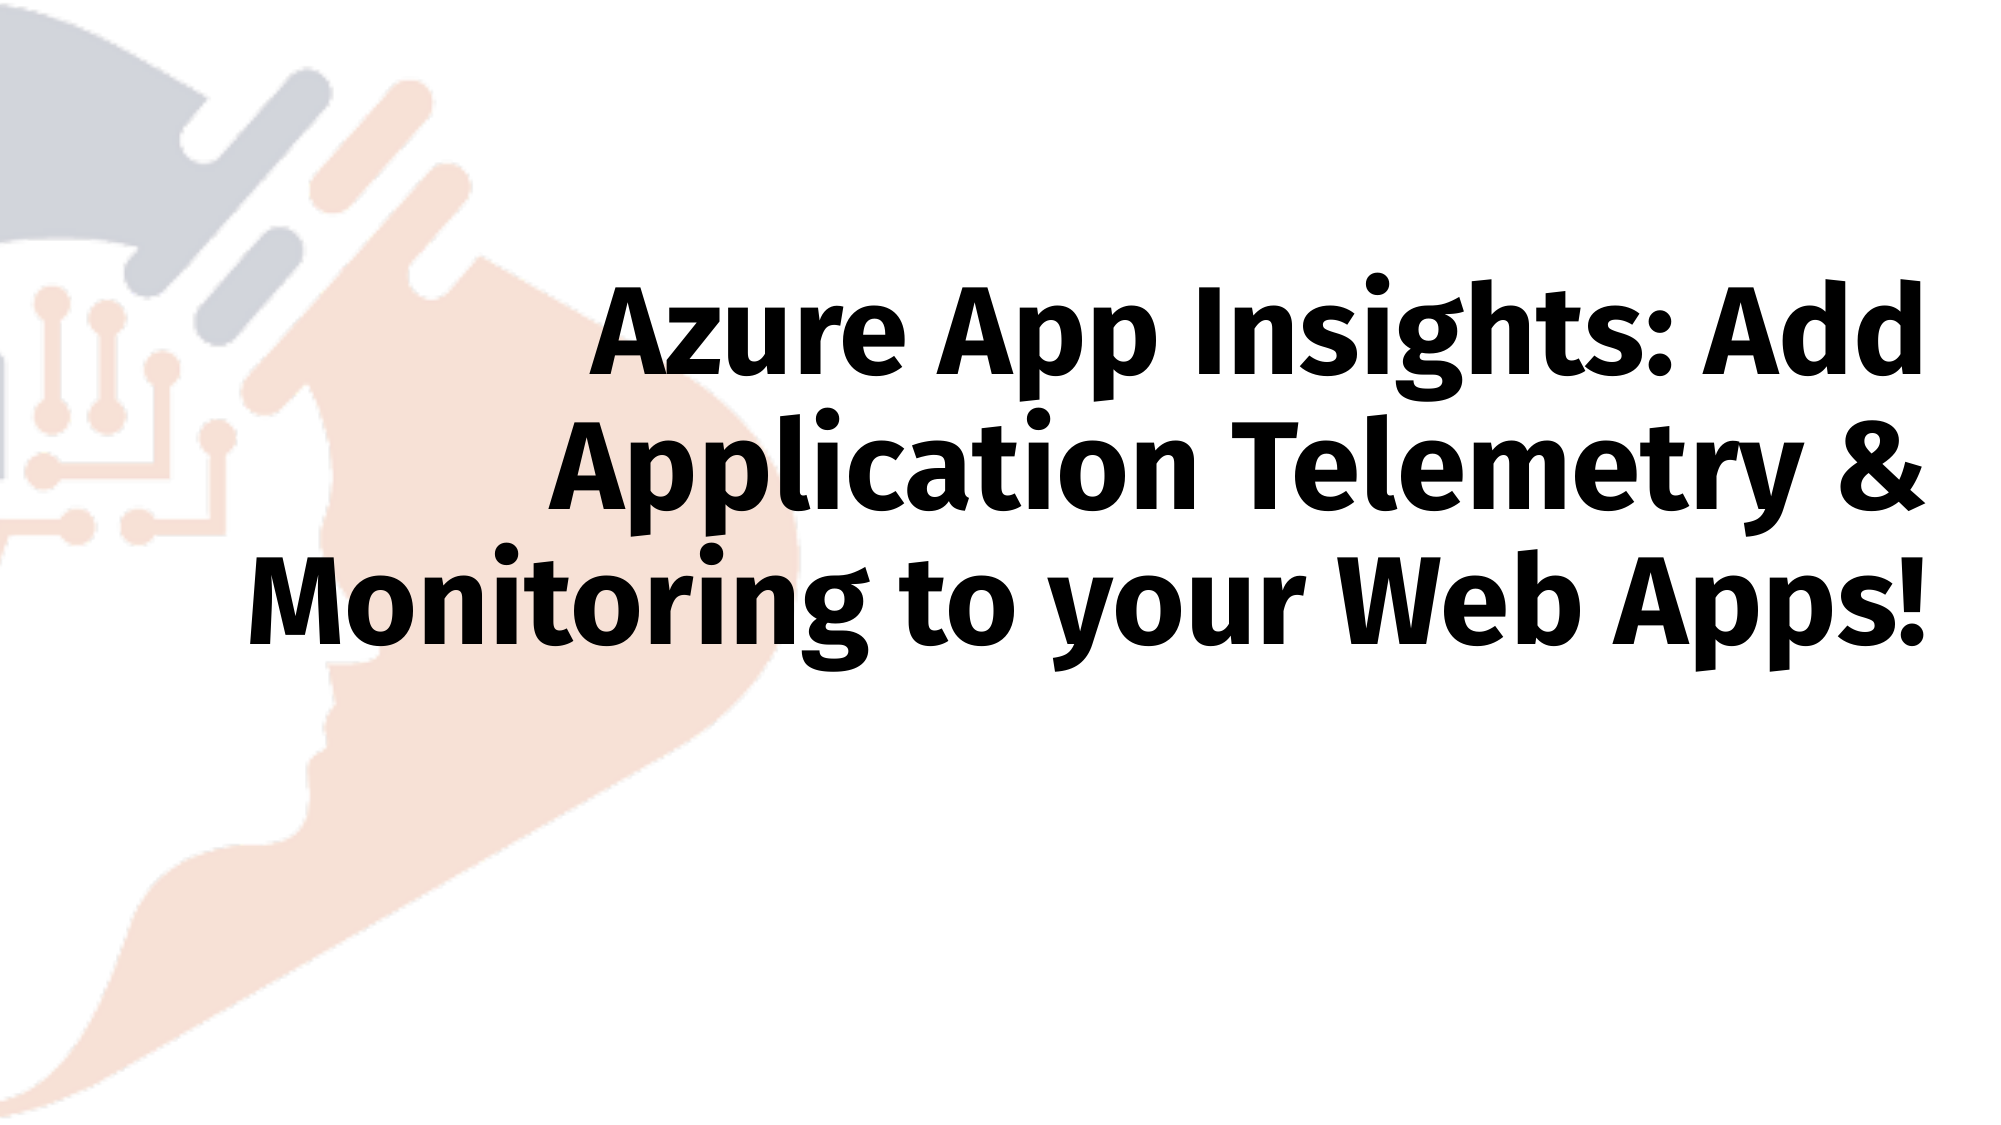

# Azure App Insights: Add Application Telemetry & Monitoring to your Web Apps!